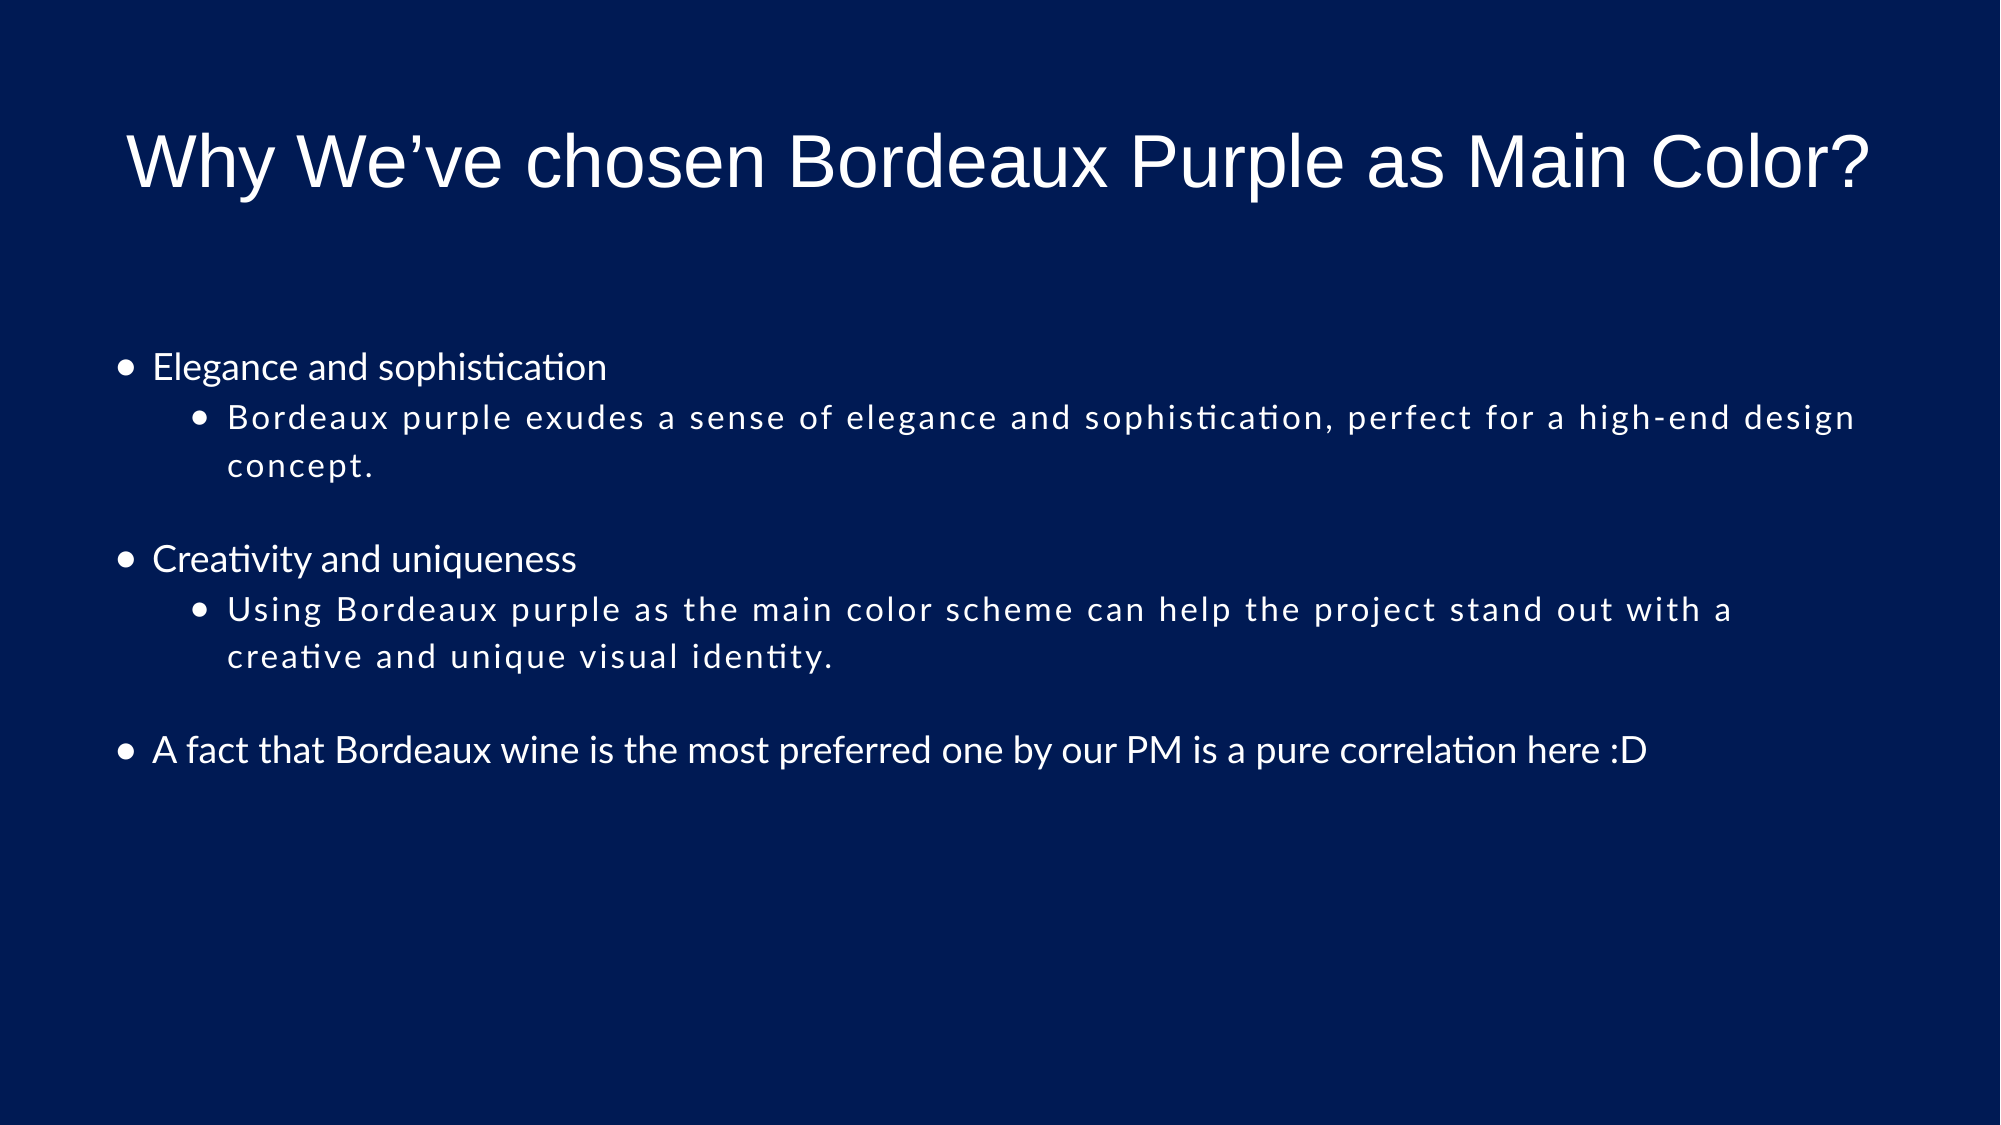

Why We’ve chosen Bordeaux Purple as Main Color?

Elegance and sophistication
Bordeaux purple exudes a sense of elegance and sophistication, perfect for a high-end design concept.
Creativity and uniqueness
Using Bordeaux purple as the main color scheme can help the project stand out with a creative and unique visual identity.
A fact that Bordeaux wine is the most preferred one by our PM is a pure correlation here :D